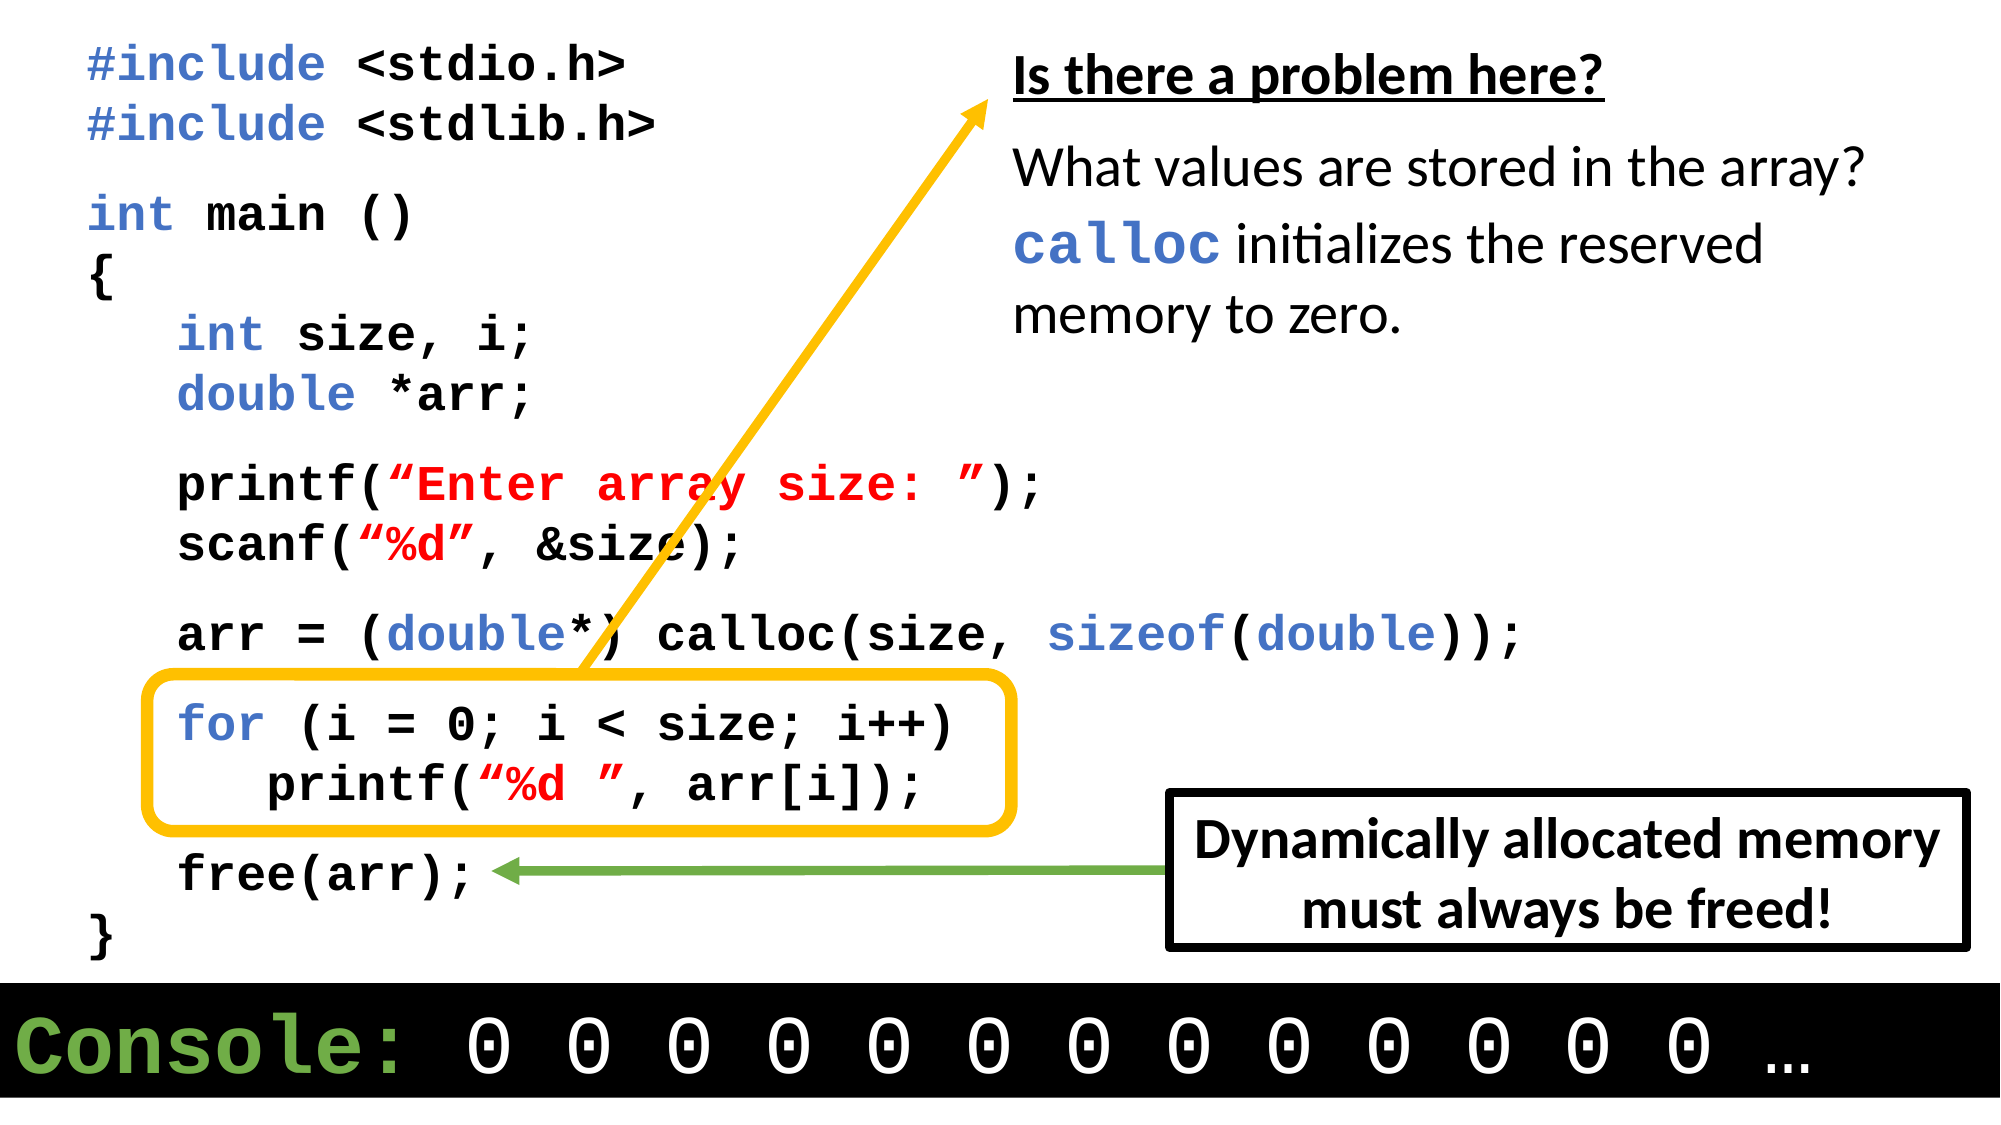

#include <stdio.h>
#include <stdlib.h>

int main ()
{
   int size, i;
   double *arr;

   printf(“Enter array size: ”);
   scanf(“%d”, &size);

   arr = (double*) calloc(size, sizeof(double));

   for (i = 0; i < size; i++)
      printf(“%d ”, arr[i]);

   free(arr);
}
Is there a problem here?
What values are stored in the array?
calloc initializes the reserved memory to zero.

Dynamically allocated memory must always be freed!
Console: 0 0 0 0 0 0 0 0 0 0 0 0 0 …